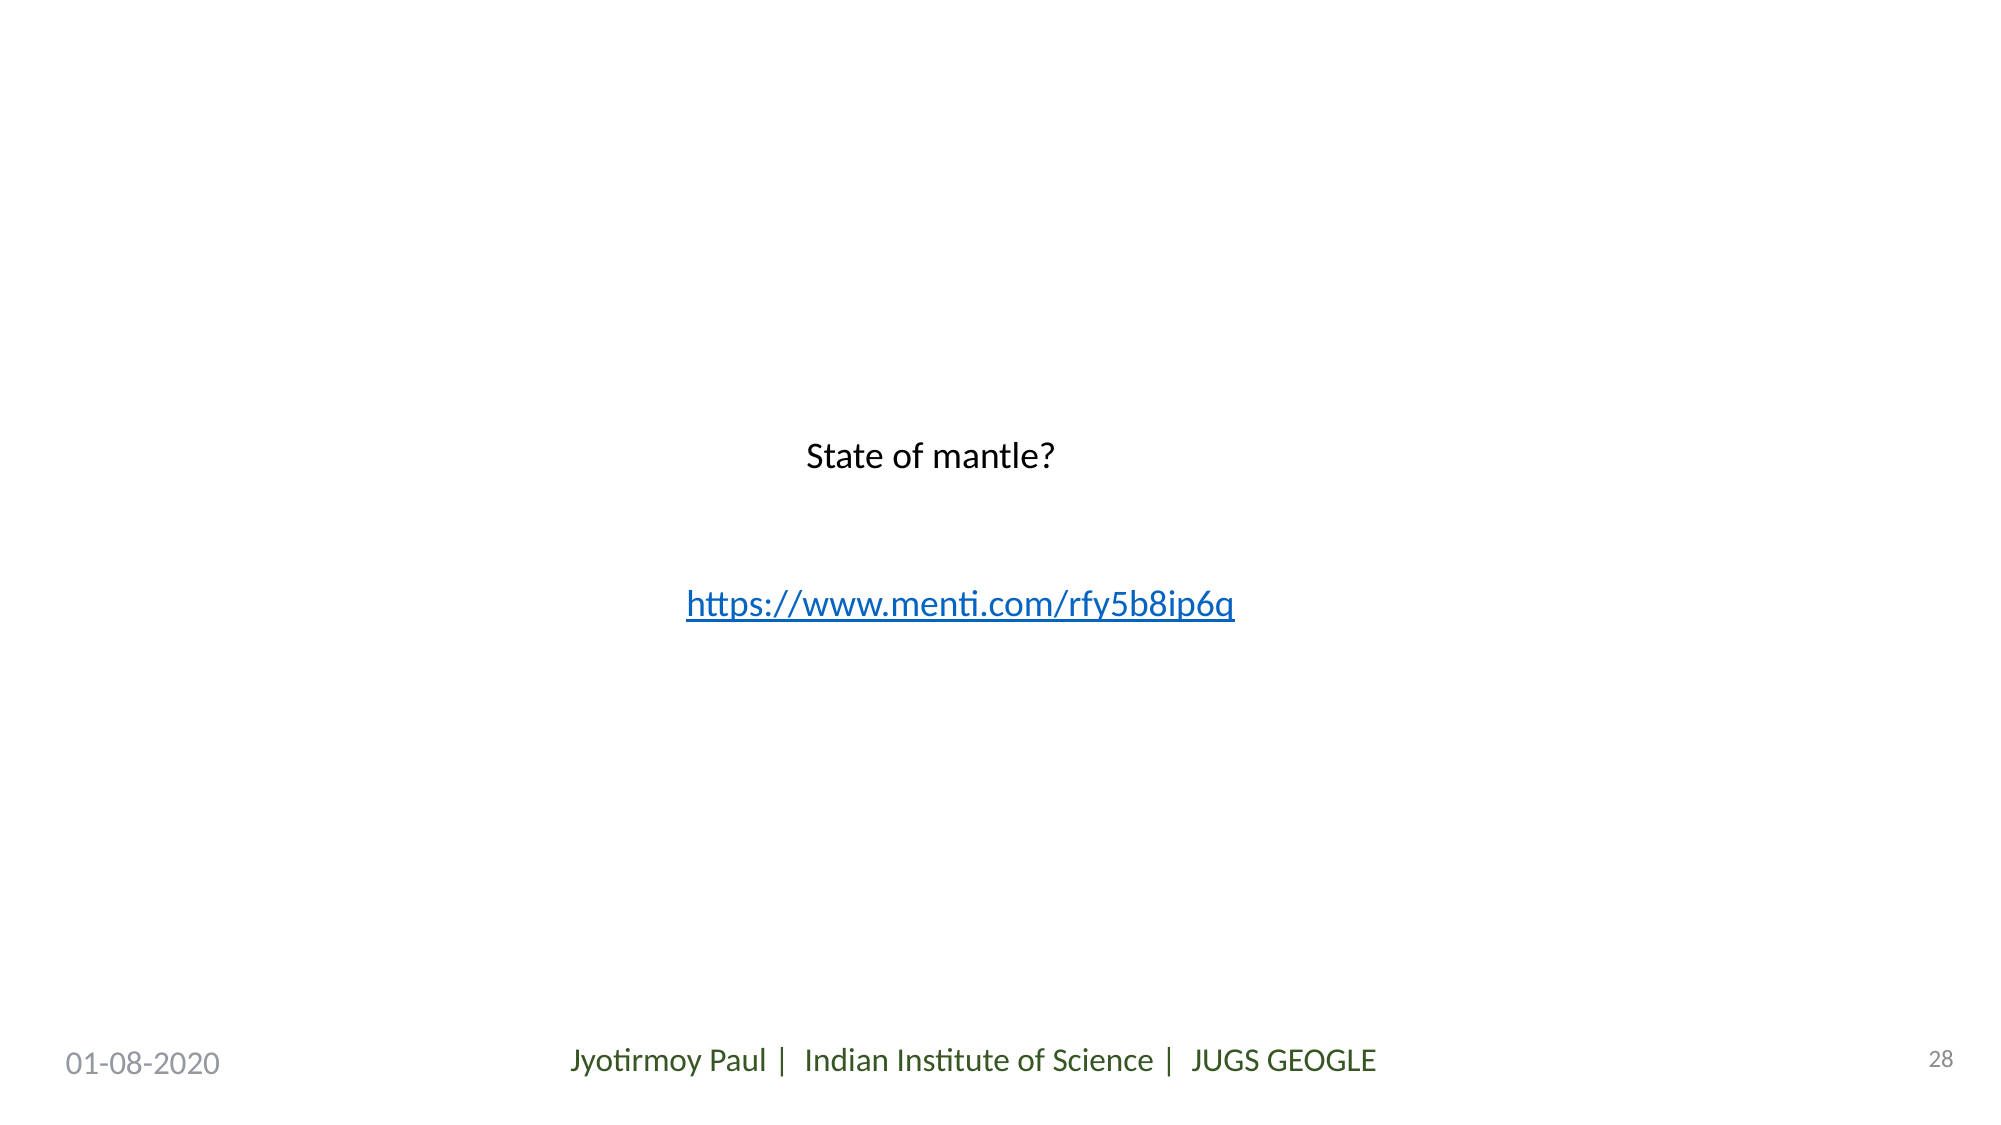

State of mantle?
https://www.menti.com/rfy5b8ip6q

28
01-08-2020
Jyotirmoy Paul |  Indian Institute of Science |  JUGS GEOGLE